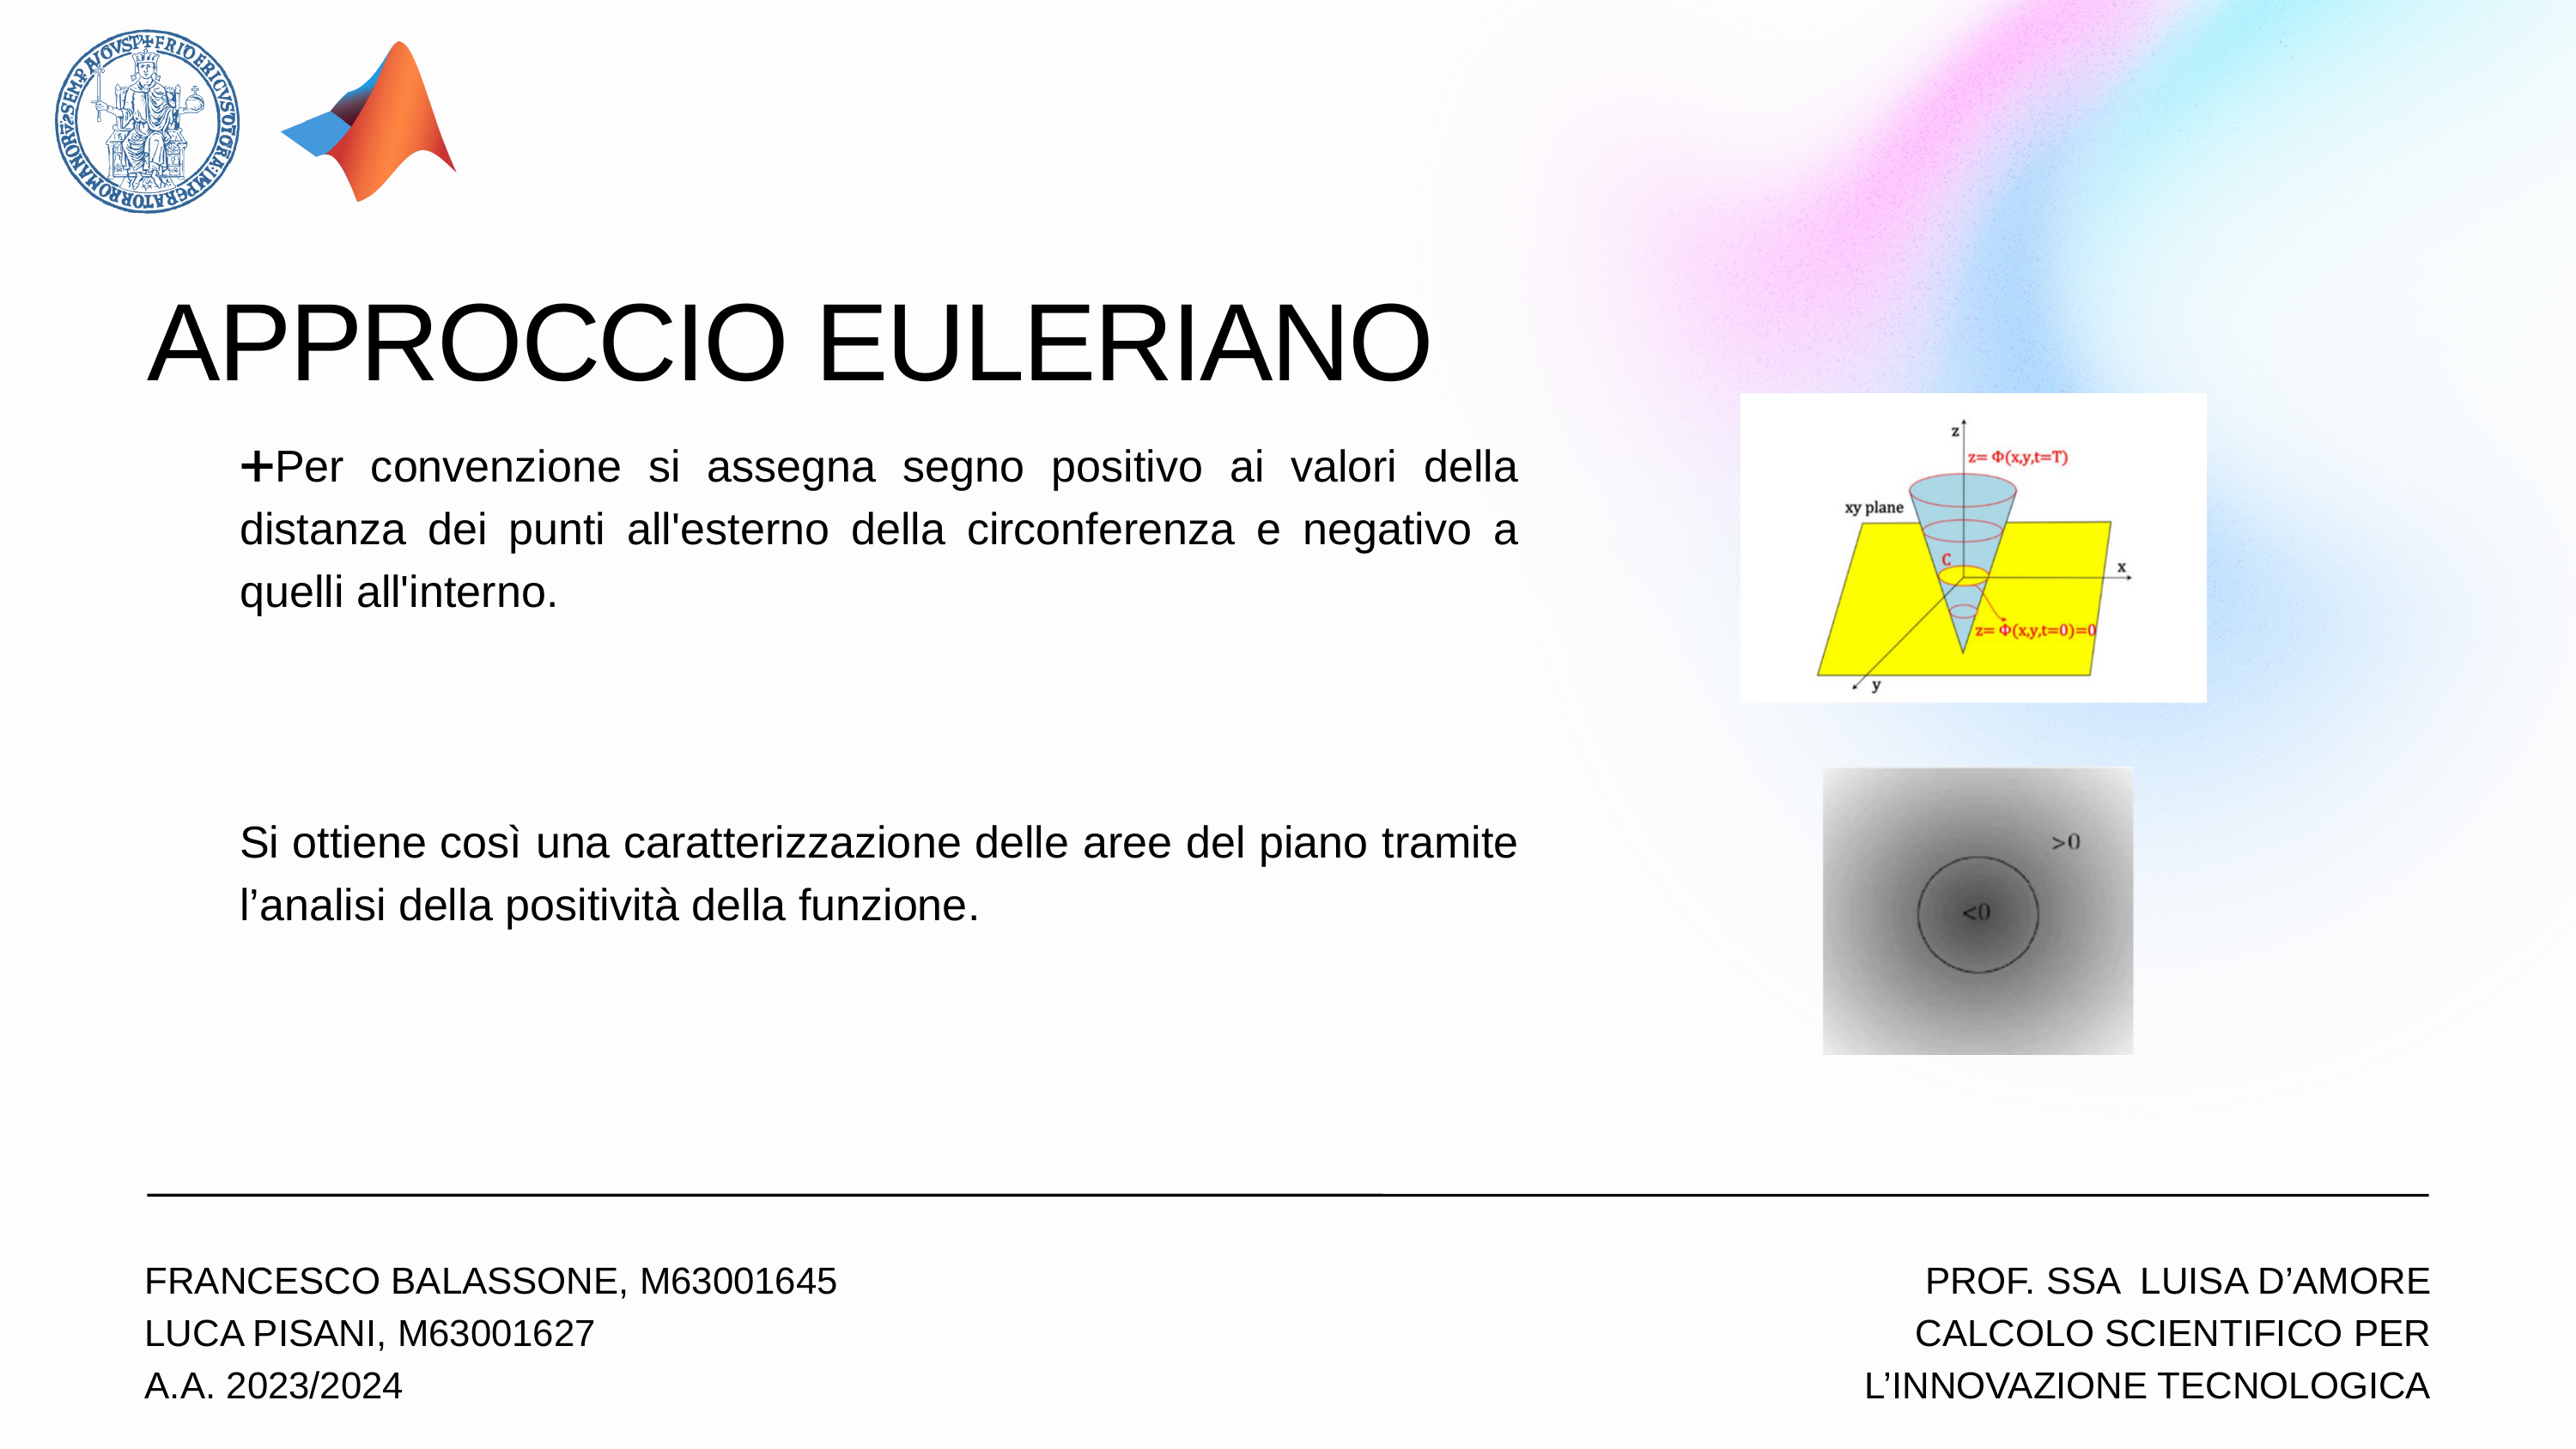

APPROCCIO EULERIANO

➕Per convenzione si assegna segno positivo ai valori della distanza dei punti all'esterno della circonferenza e negativo a quelli all'interno.

Si ottiene così una caratterizzazione delle aree del piano tramite l’analisi della positività della funzione.

FRANCESCO BALASSONE, M63001645
LUCA PISANI, M63001627
A.A. 2023/2024
PROF. SSA  LUISA D’AMORE
CALCOLO SCIENTIFICO PER L’INNOVAZIONE TECNOLOGICA